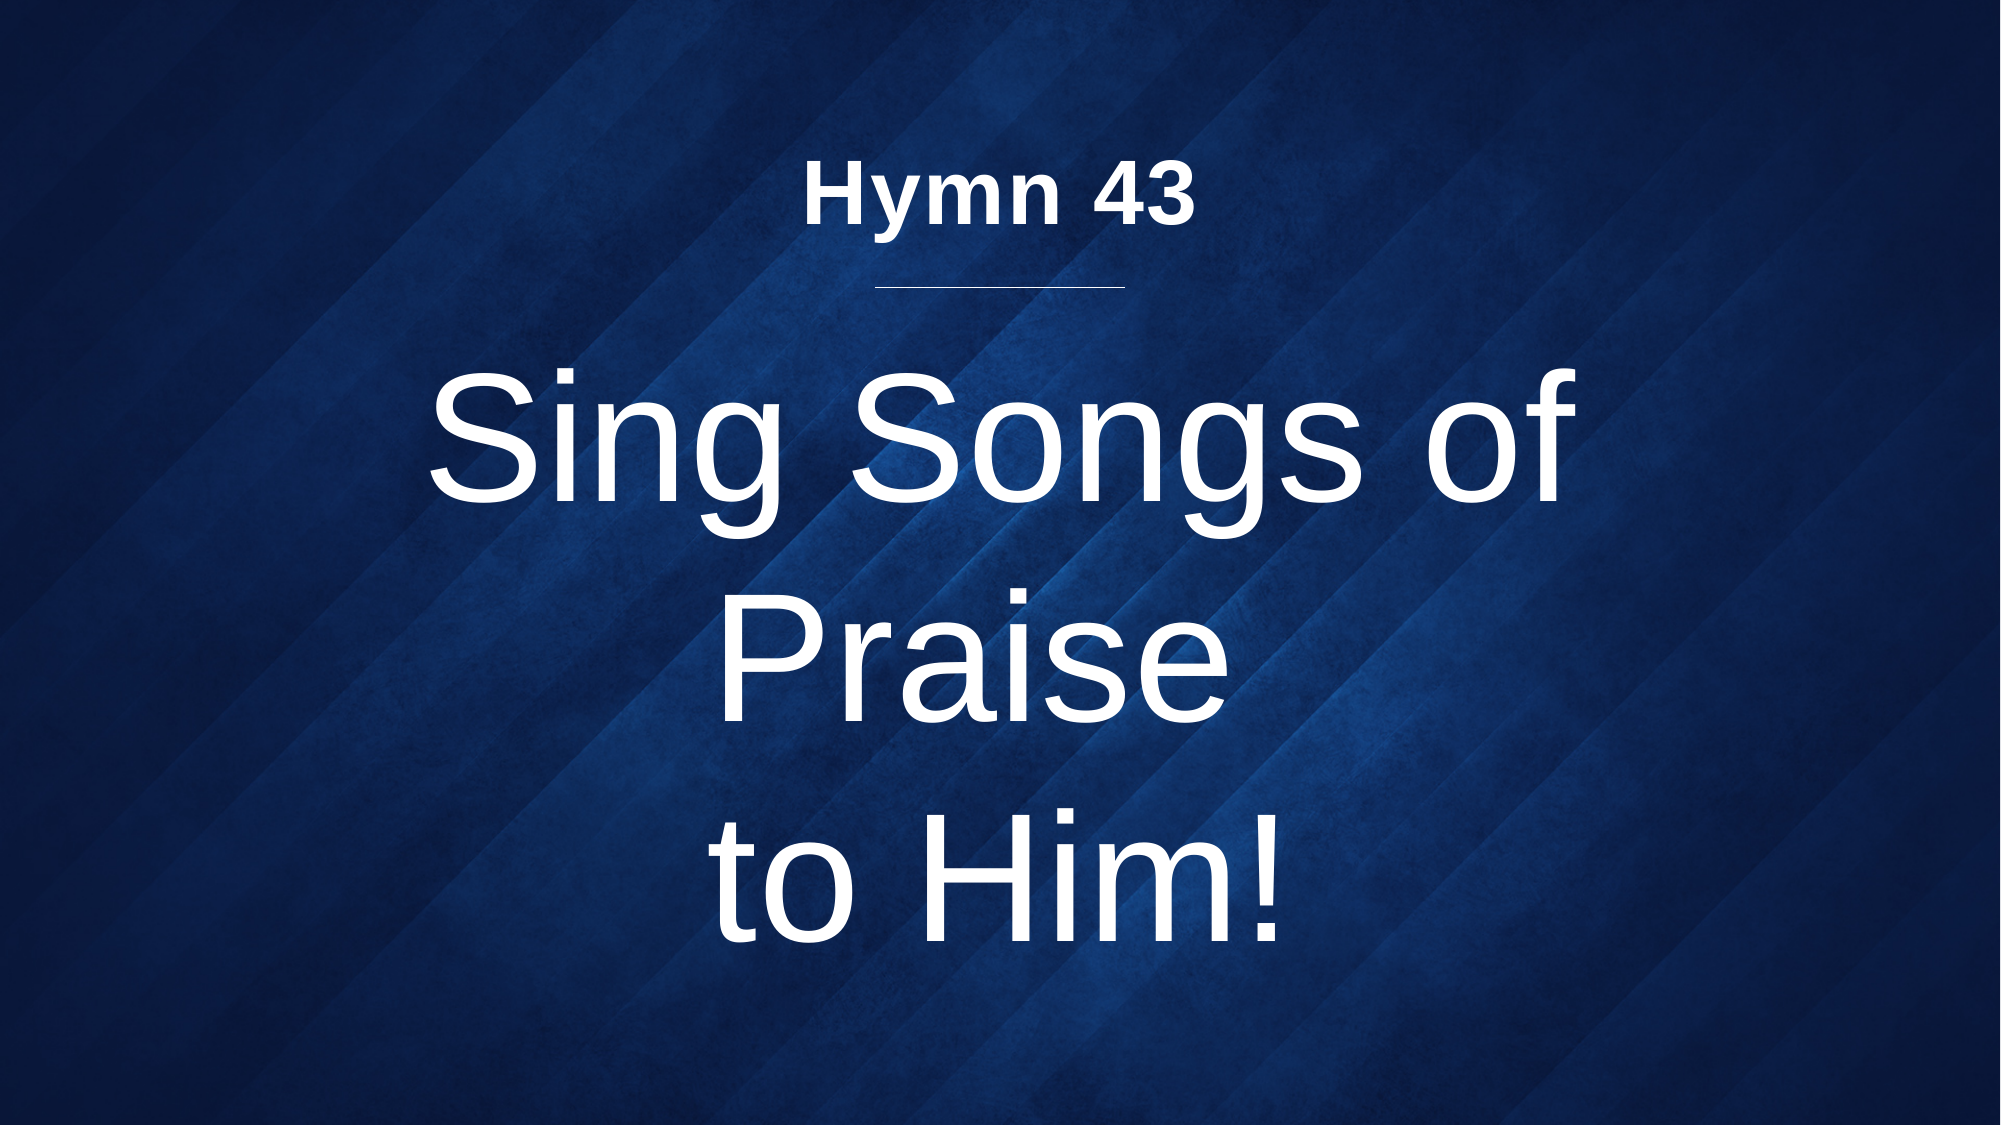

Hymn 43
# Sing Songs of Praise to Him!